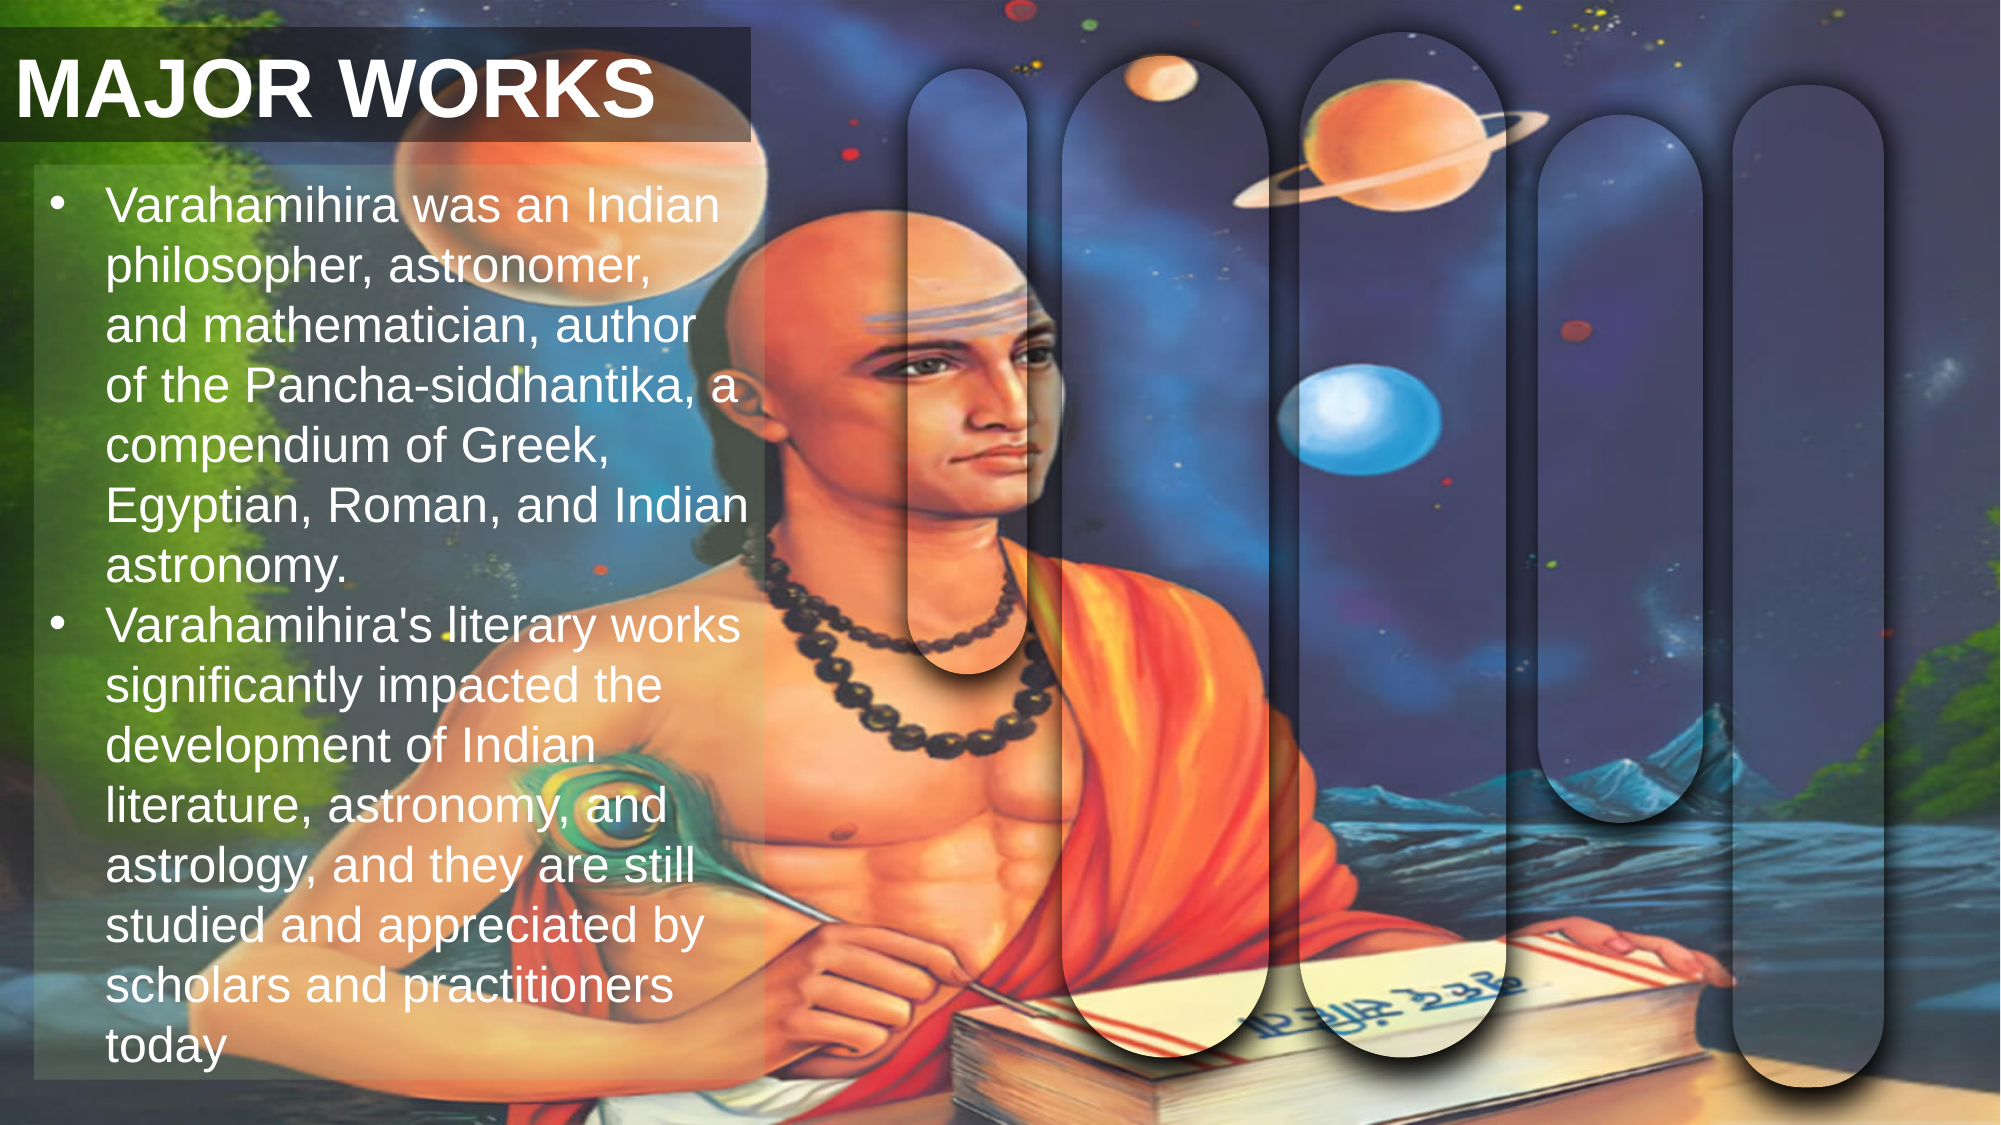

MAJOR WORKS

Varahamihira was an Indian philosopher, astronomer, and mathematician, author of the Pancha-siddhantika, a compendium of Greek, Egyptian, Roman, and Indian astronomy.
Varahamihira's literary works significantly impacted the development of Indian literature, astronomy, and astrology, and they are still studied and appreciated by scholars and practitioners today